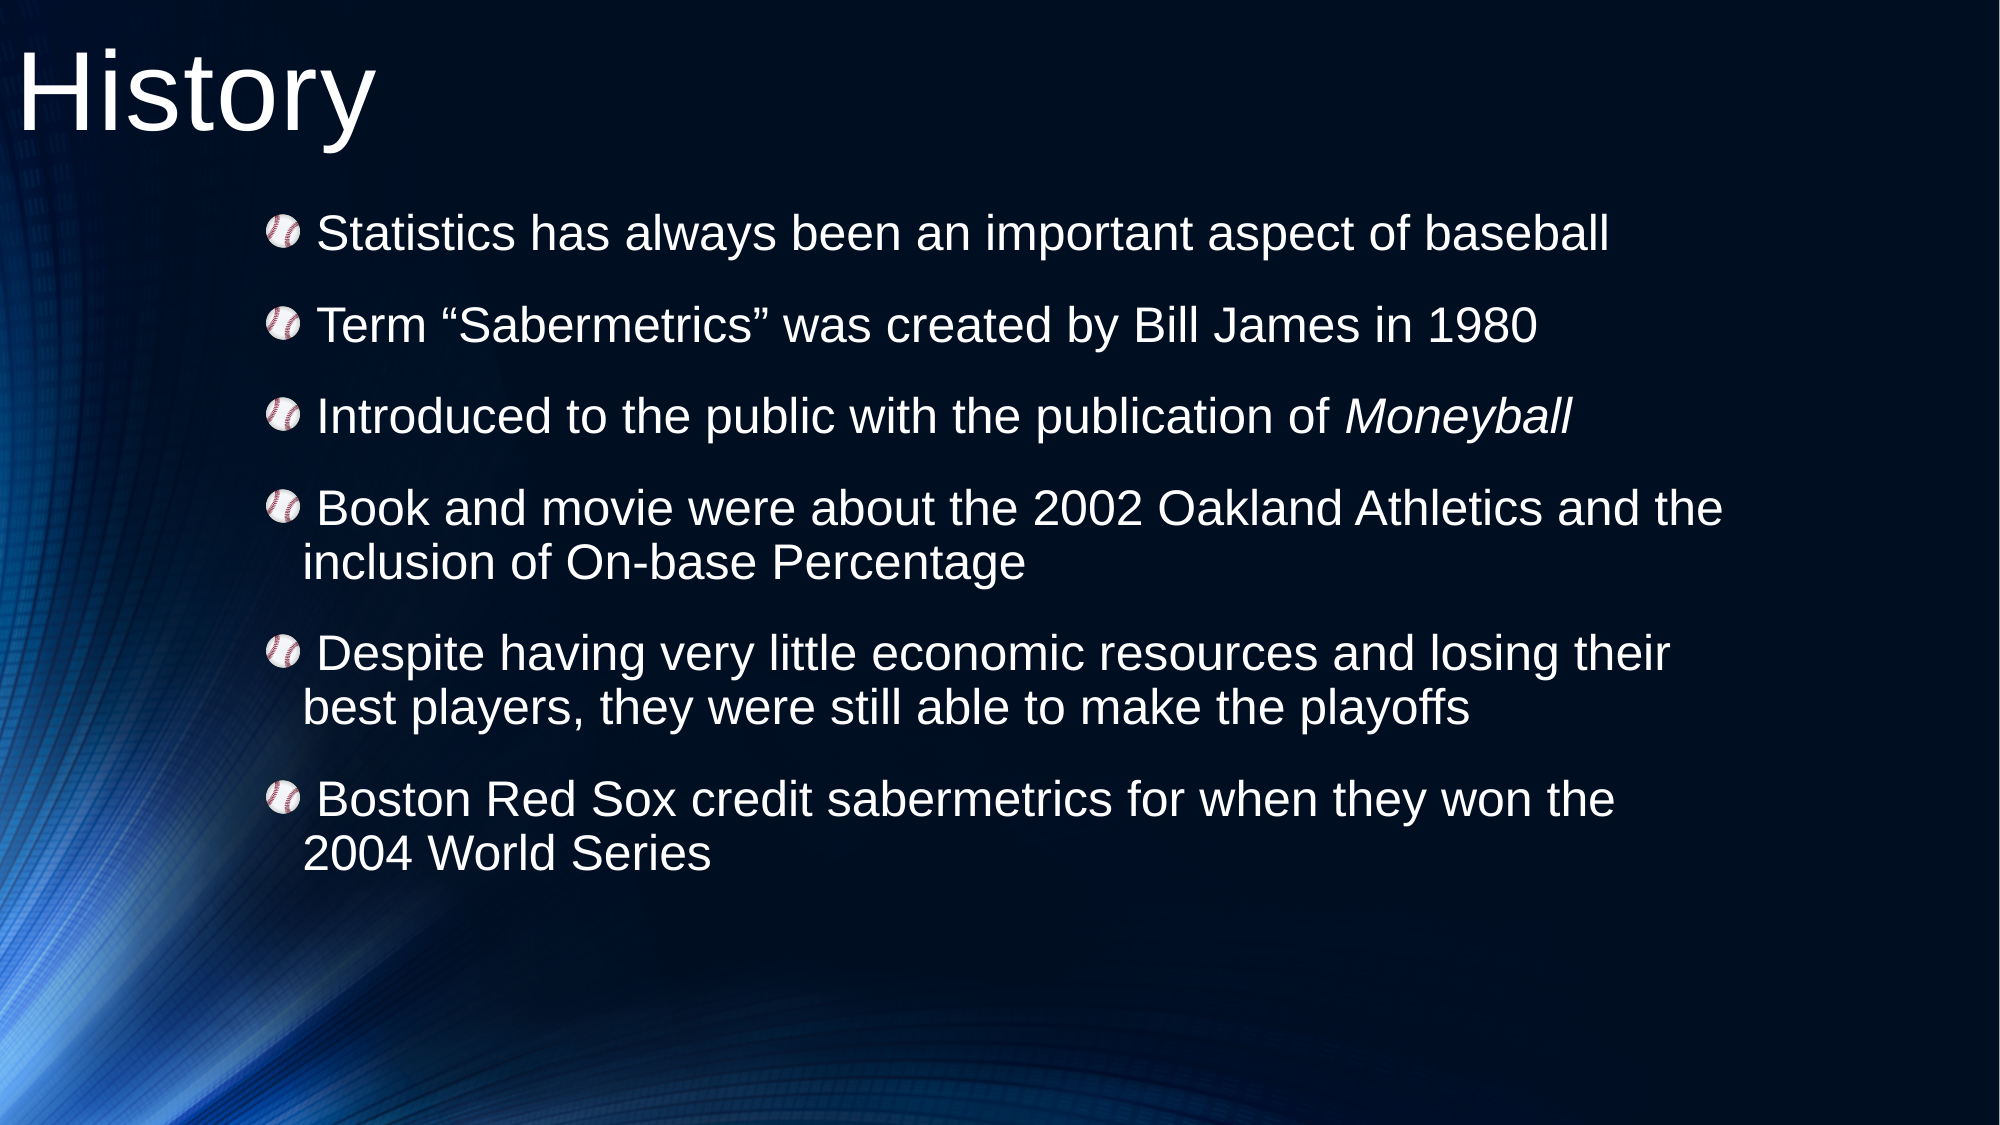

# History
 Statistics has always been an important aspect of baseball
 Term “Sabermetrics” was created by Bill James in 1980
 Introduced to the public with the publication of Moneyball
 Book and movie were about the 2002 Oakland Athletics and the inclusion of On-base Percentage
 Despite having very little economic resources and losing their best players, they were still able to make the playoffs
 Boston Red Sox credit sabermetrics for when they won the 2004 World Series